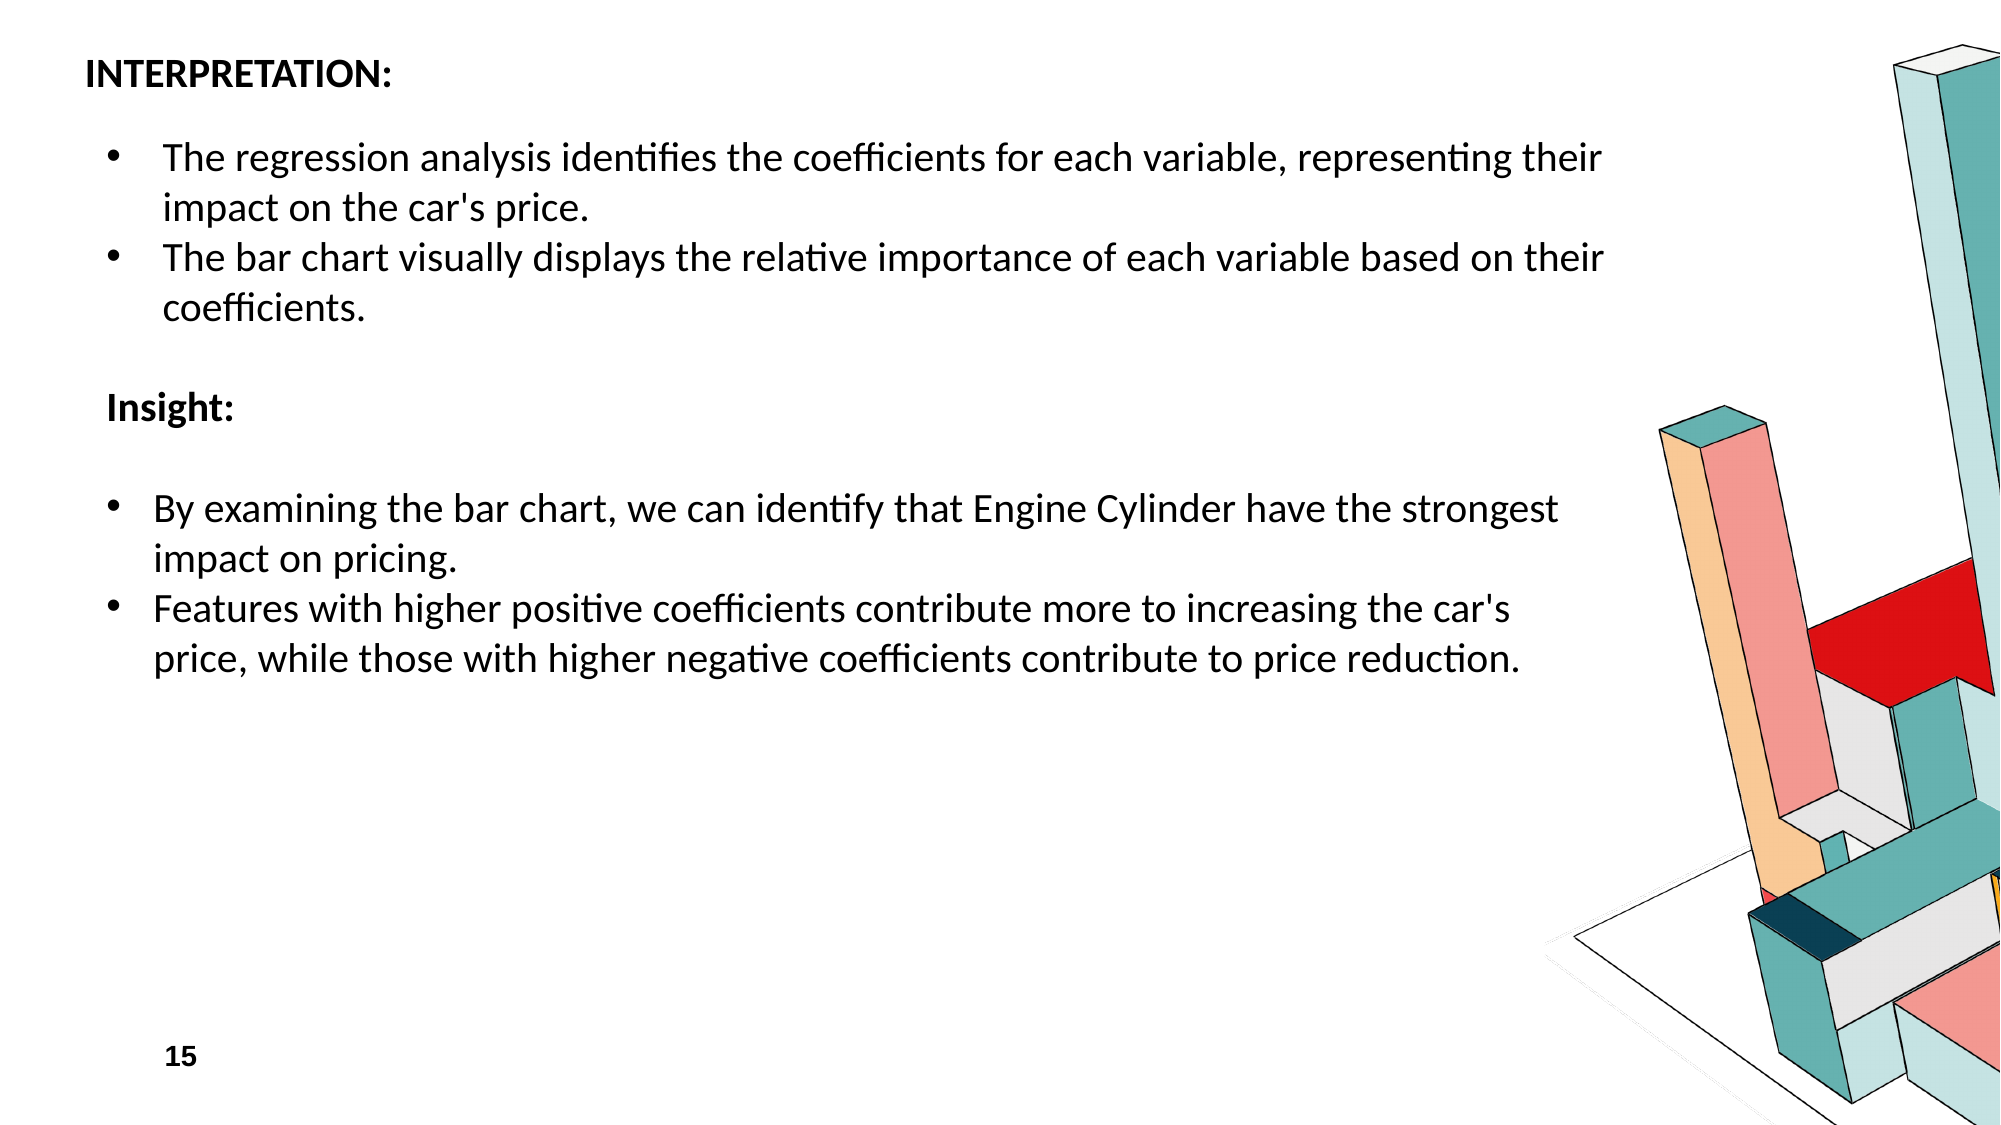

# Interpretation:
The regression analysis identifies the coefficients for each variable, representing their impact on the car's price.
The bar chart visually displays the relative importance of each variable based on their coefficients.

Insight:

By examining the bar chart, we can identify that Engine Cylinder have the strongest impact on pricing.
Features with higher positive coefficients contribute more to increasing the car's price, while those with higher negative coefficients contribute to price reduction.

15